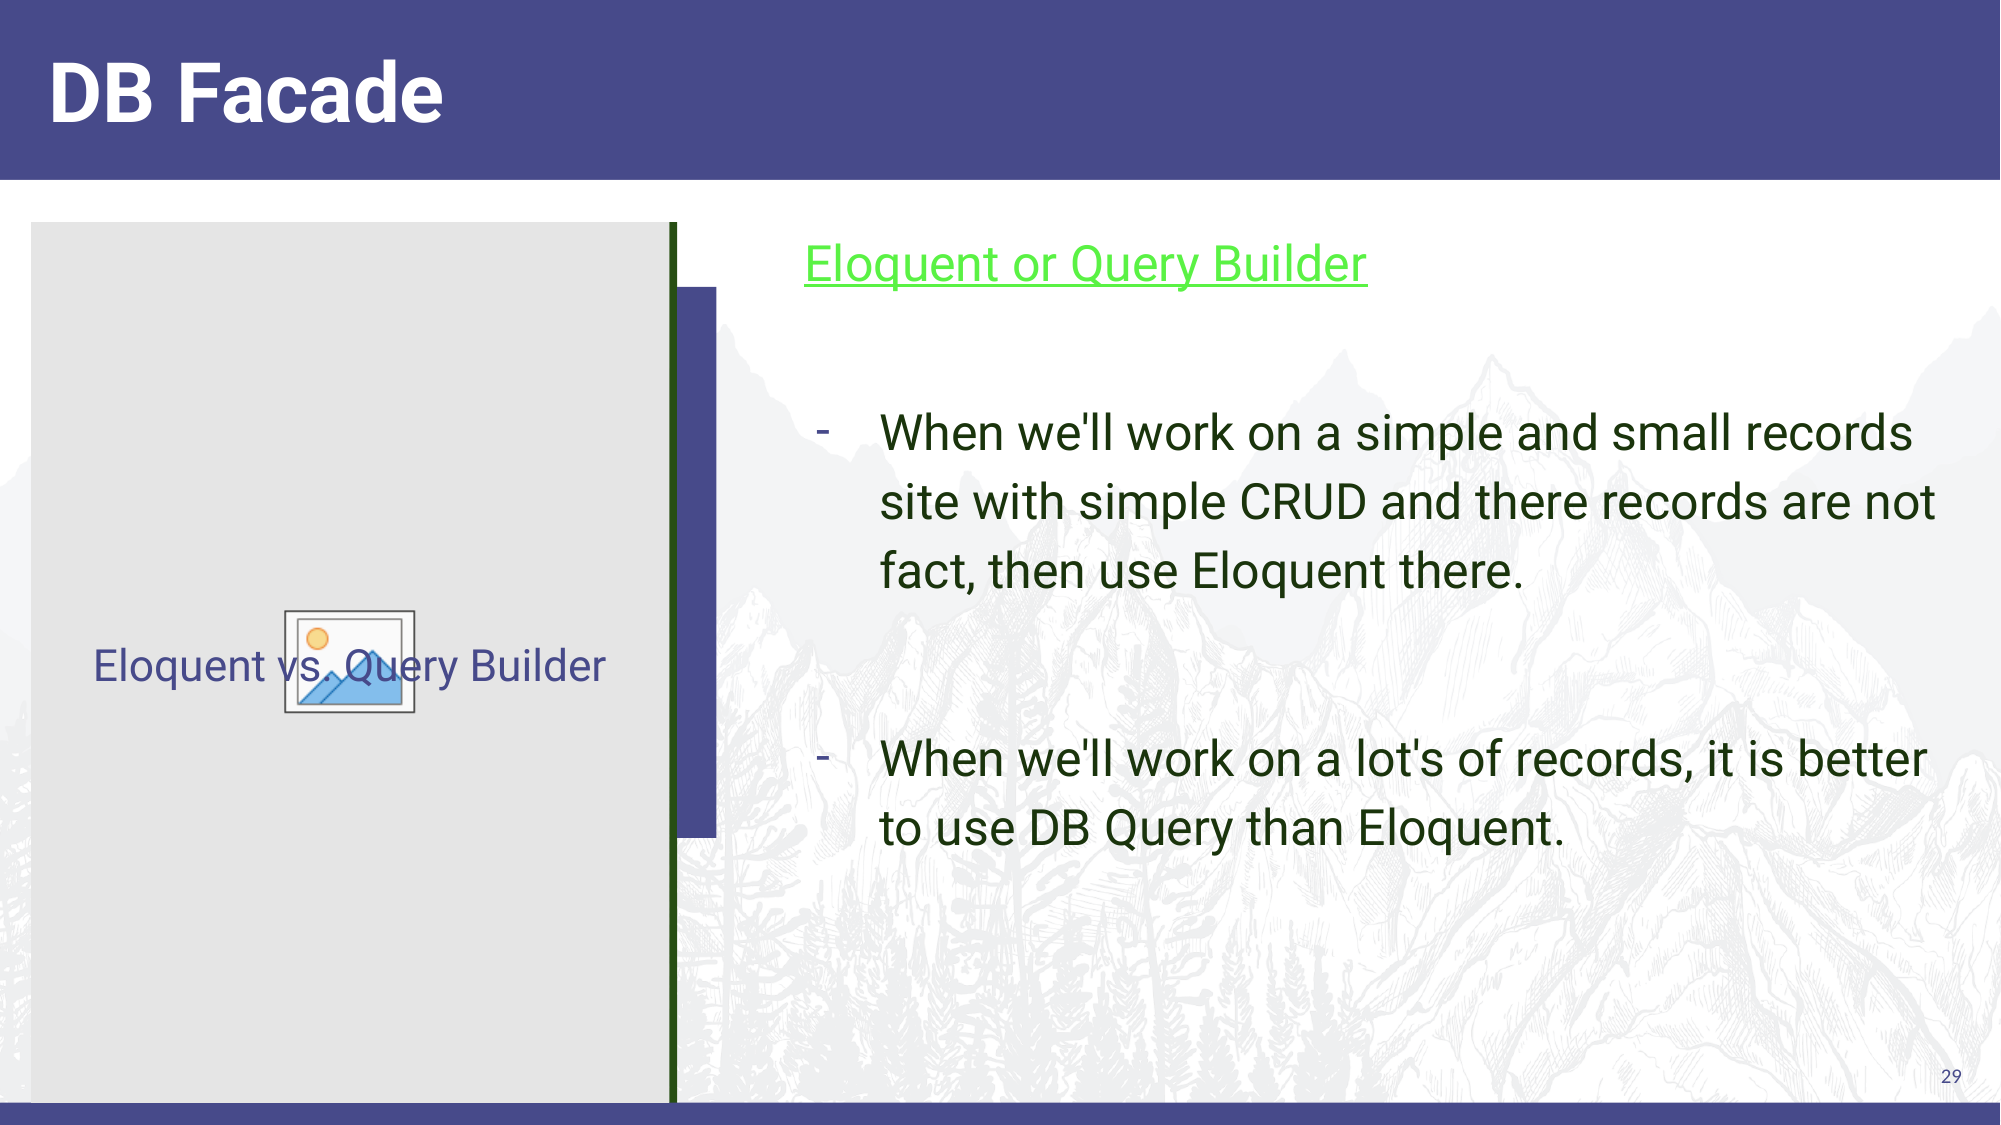

# DB Facade
Eloquent or Query Builder

When we'll work on a simple and small records site with simple CRUD and there records are not fact, then use Eloquent there.

When we'll work on a lot's of records, it is better to use DB Query than Eloquent.

Eloquent vs. Query Builder
29